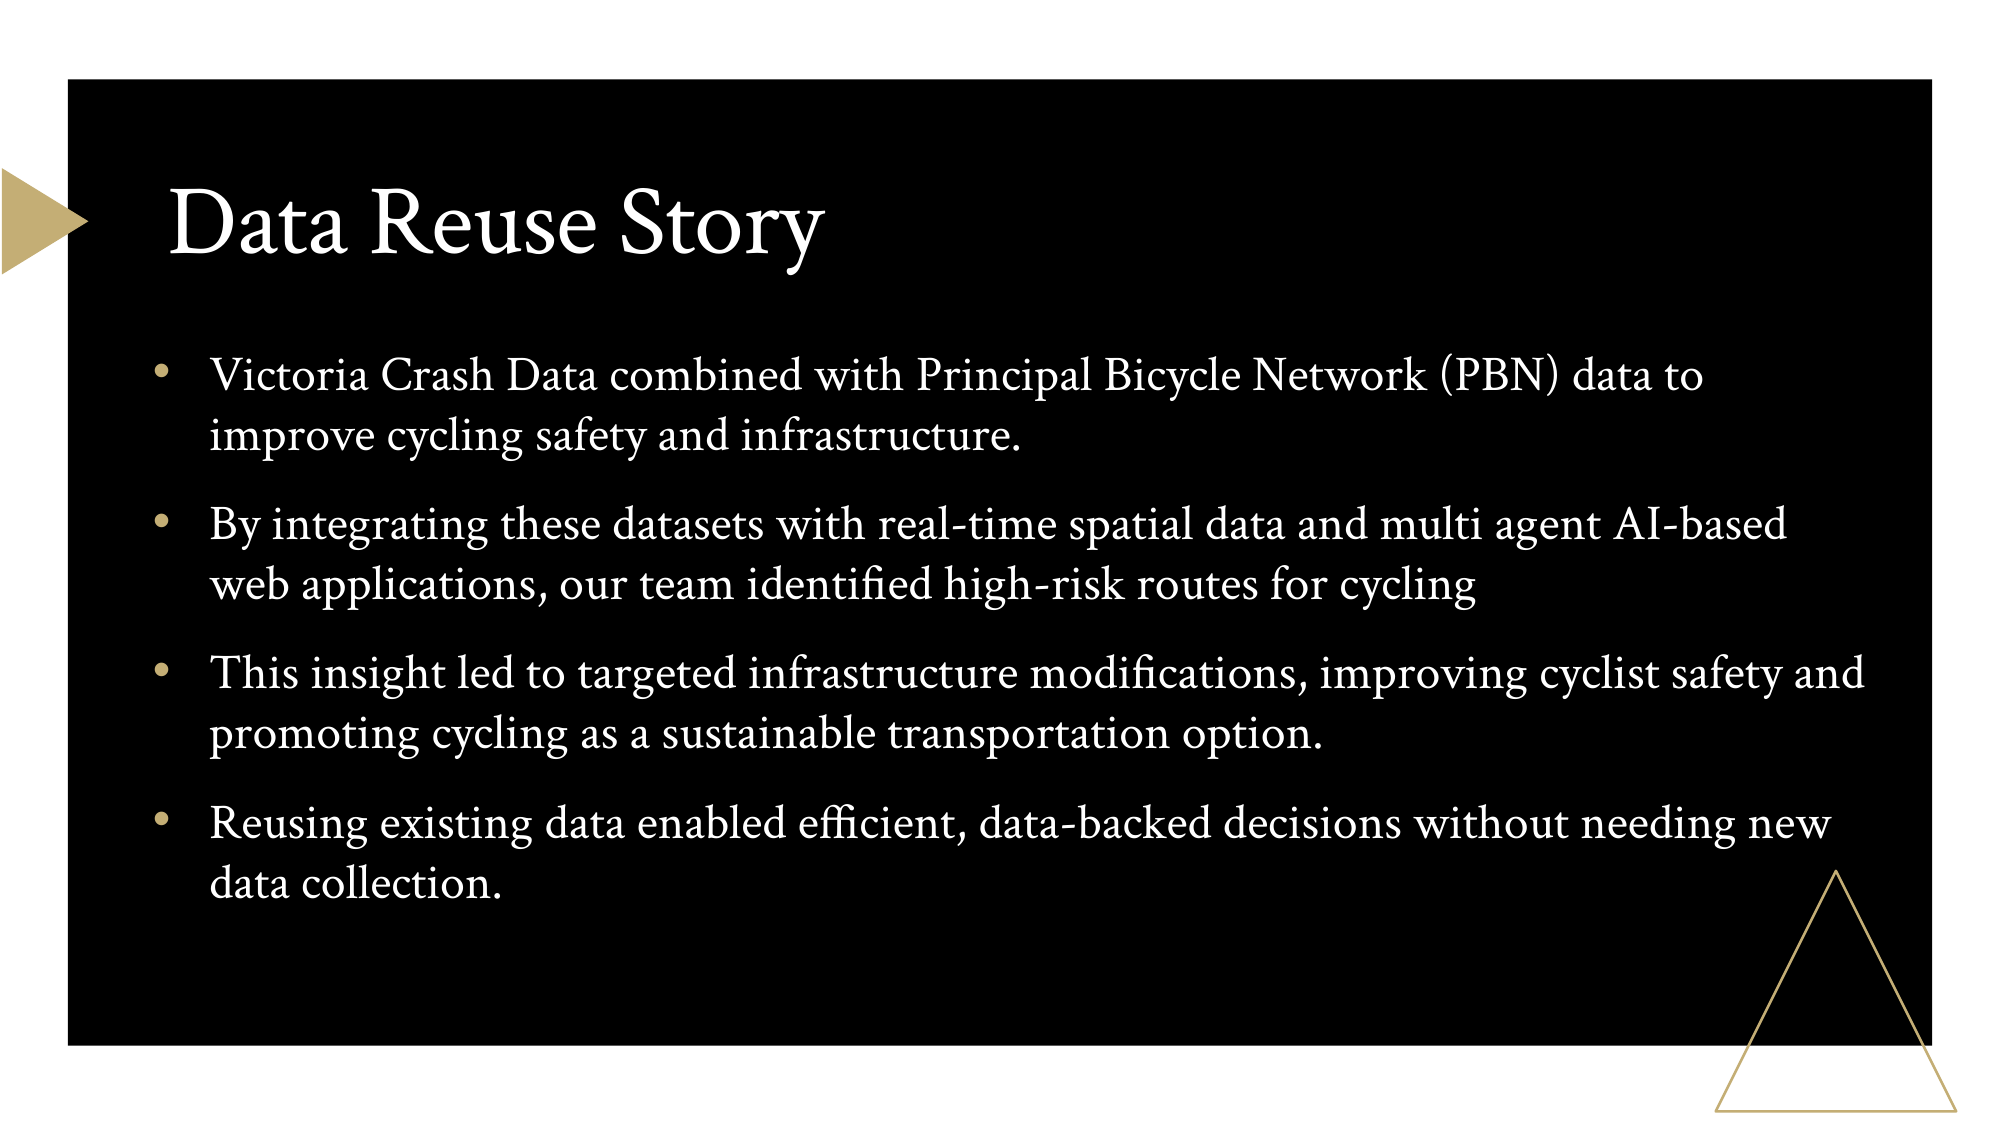

# Data Reuse Story
Victoria Crash Data combined with Principal Bicycle Network (PBN) data to improve cycling safety and infrastructure.
By integrating these datasets with real-time spatial data and multi agent AI-based  web applications, our team identified high-risk routes for cycling
This insight led to targeted infrastructure modifications, improving cyclist safety and promoting cycling as a sustainable transportation option.
Reusing existing data enabled efficient, data-backed decisions without needing new data collection.